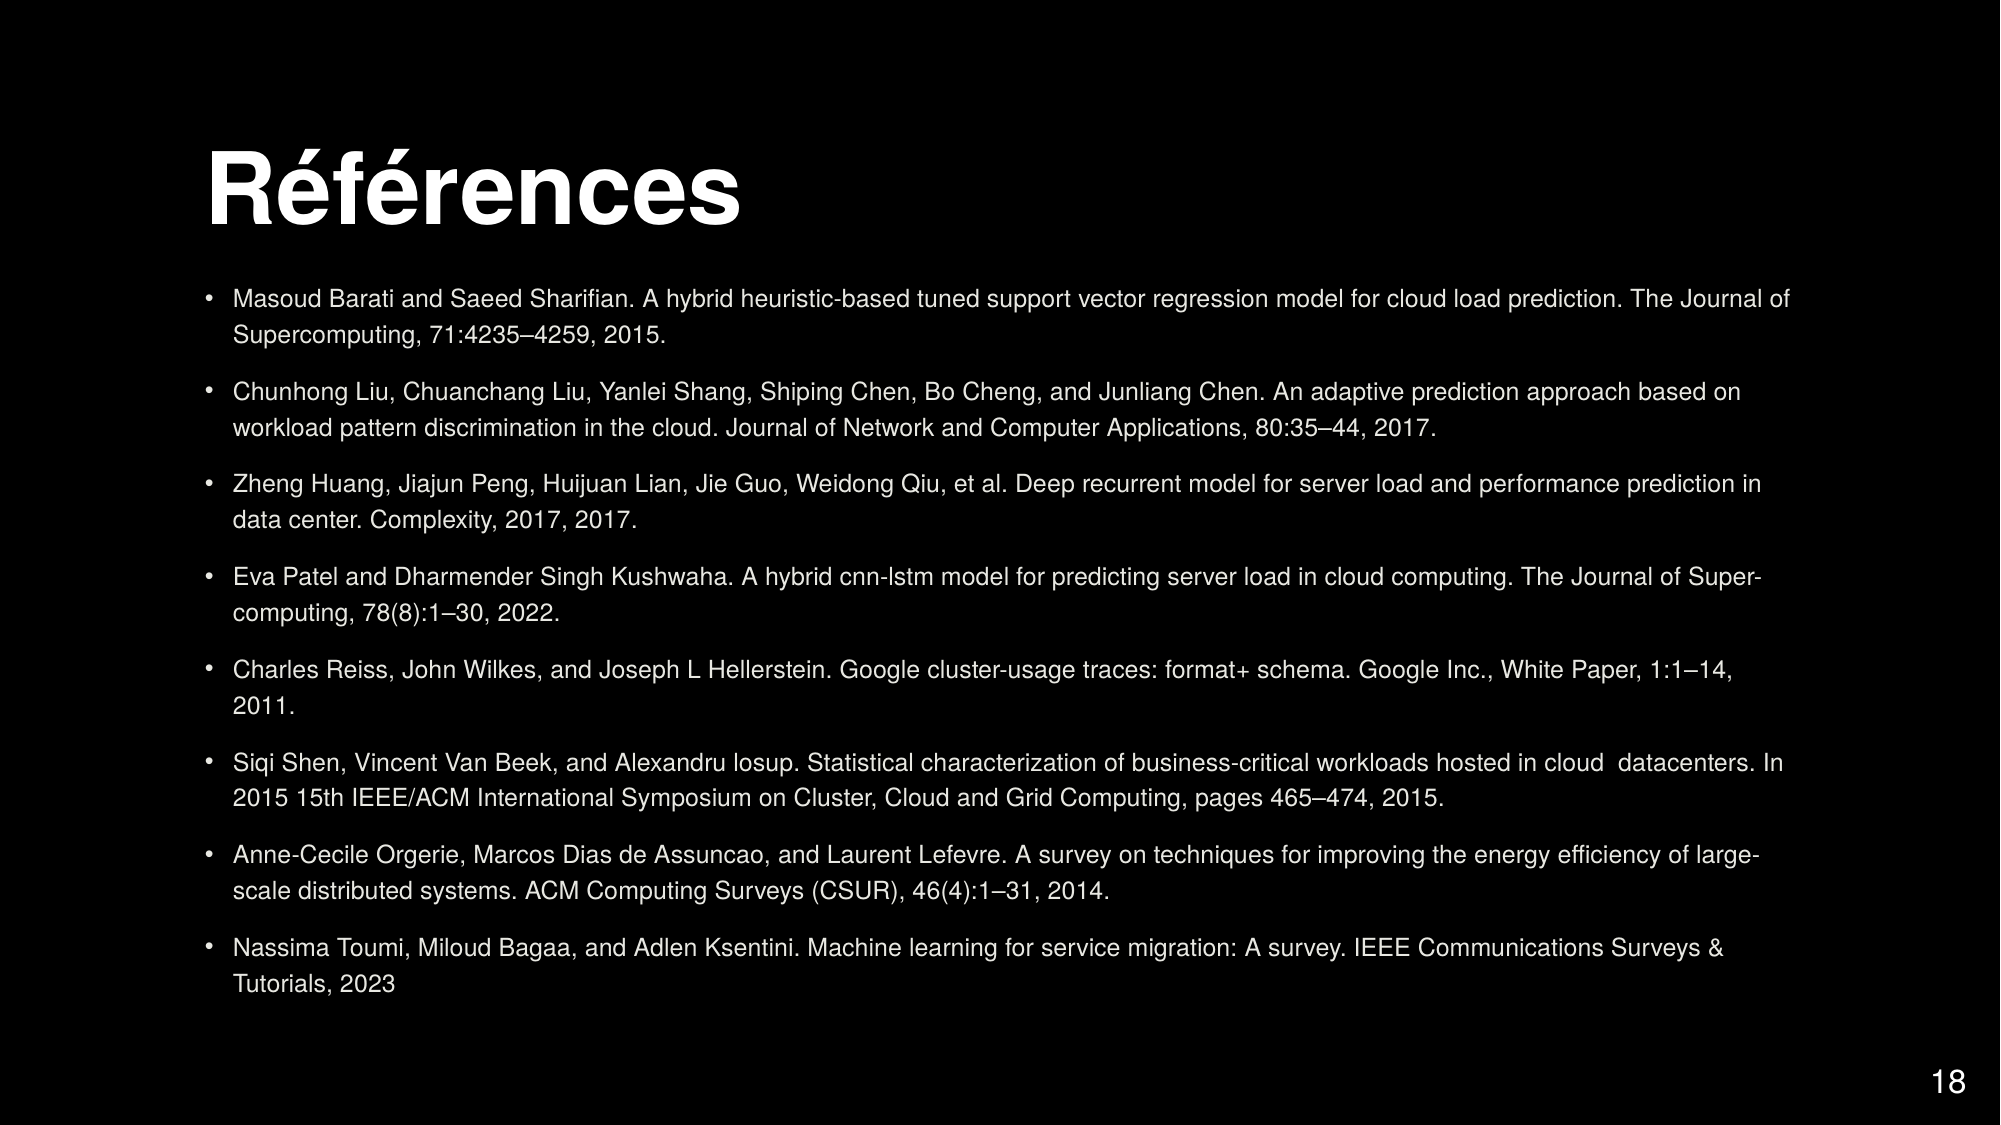

Références
Masoud Barati and Saeed Sharifian. A hybrid heuristic-based tuned support vector regression model for cloud load prediction. The Journal of Supercomputing, 71:4235–4259, 2015.
Chunhong Liu, Chuanchang Liu, Yanlei Shang, Shiping Chen, Bo Cheng, and Junliang Chen. An adaptive prediction approach based on
workload pattern discrimination in the cloud. Journal of Network and Computer Applications, 80:35–44, 2017.
Zheng Huang, Jiajun Peng, Huijuan Lian, Jie Guo, Weidong Qiu, et al. Deep recurrent model for server load and performance prediction in data center. Complexity, 2017, 2017.
Eva Patel and Dharmender Singh Kushwaha. A hybrid cnn-lstm model for predicting server load in cloud computing. The Journal of Super-computing, 78(8):1–30, 2022.
Charles Reiss, John Wilkes, and Joseph L Hellerstein. Google cluster-usage traces: format+ schema. Google Inc., White Paper, 1:1–14, 2011.
Siqi Shen, Vincent Van Beek, and Alexandru losup. Statistical characterization of business-critical workloads hosted in cloud  datacenters. In 2015 15th IEEE/ACM International Symposium on Cluster, Cloud and Grid Computing, pages 465–474, 2015.
Anne-Cecile Orgerie, Marcos Dias de Assuncao, and Laurent Lefevre. A survey on techniques for improving the energy efficiency of large-scale distributed systems. ACM Computing Surveys (CSUR), 46(4):1–31, 2014.
Nassima Toumi, Miloud Bagaa, and Adlen Ksentini. Machine learning for service migration: A survey. IEEE Communications Surveys & Tutorials, 2023
18